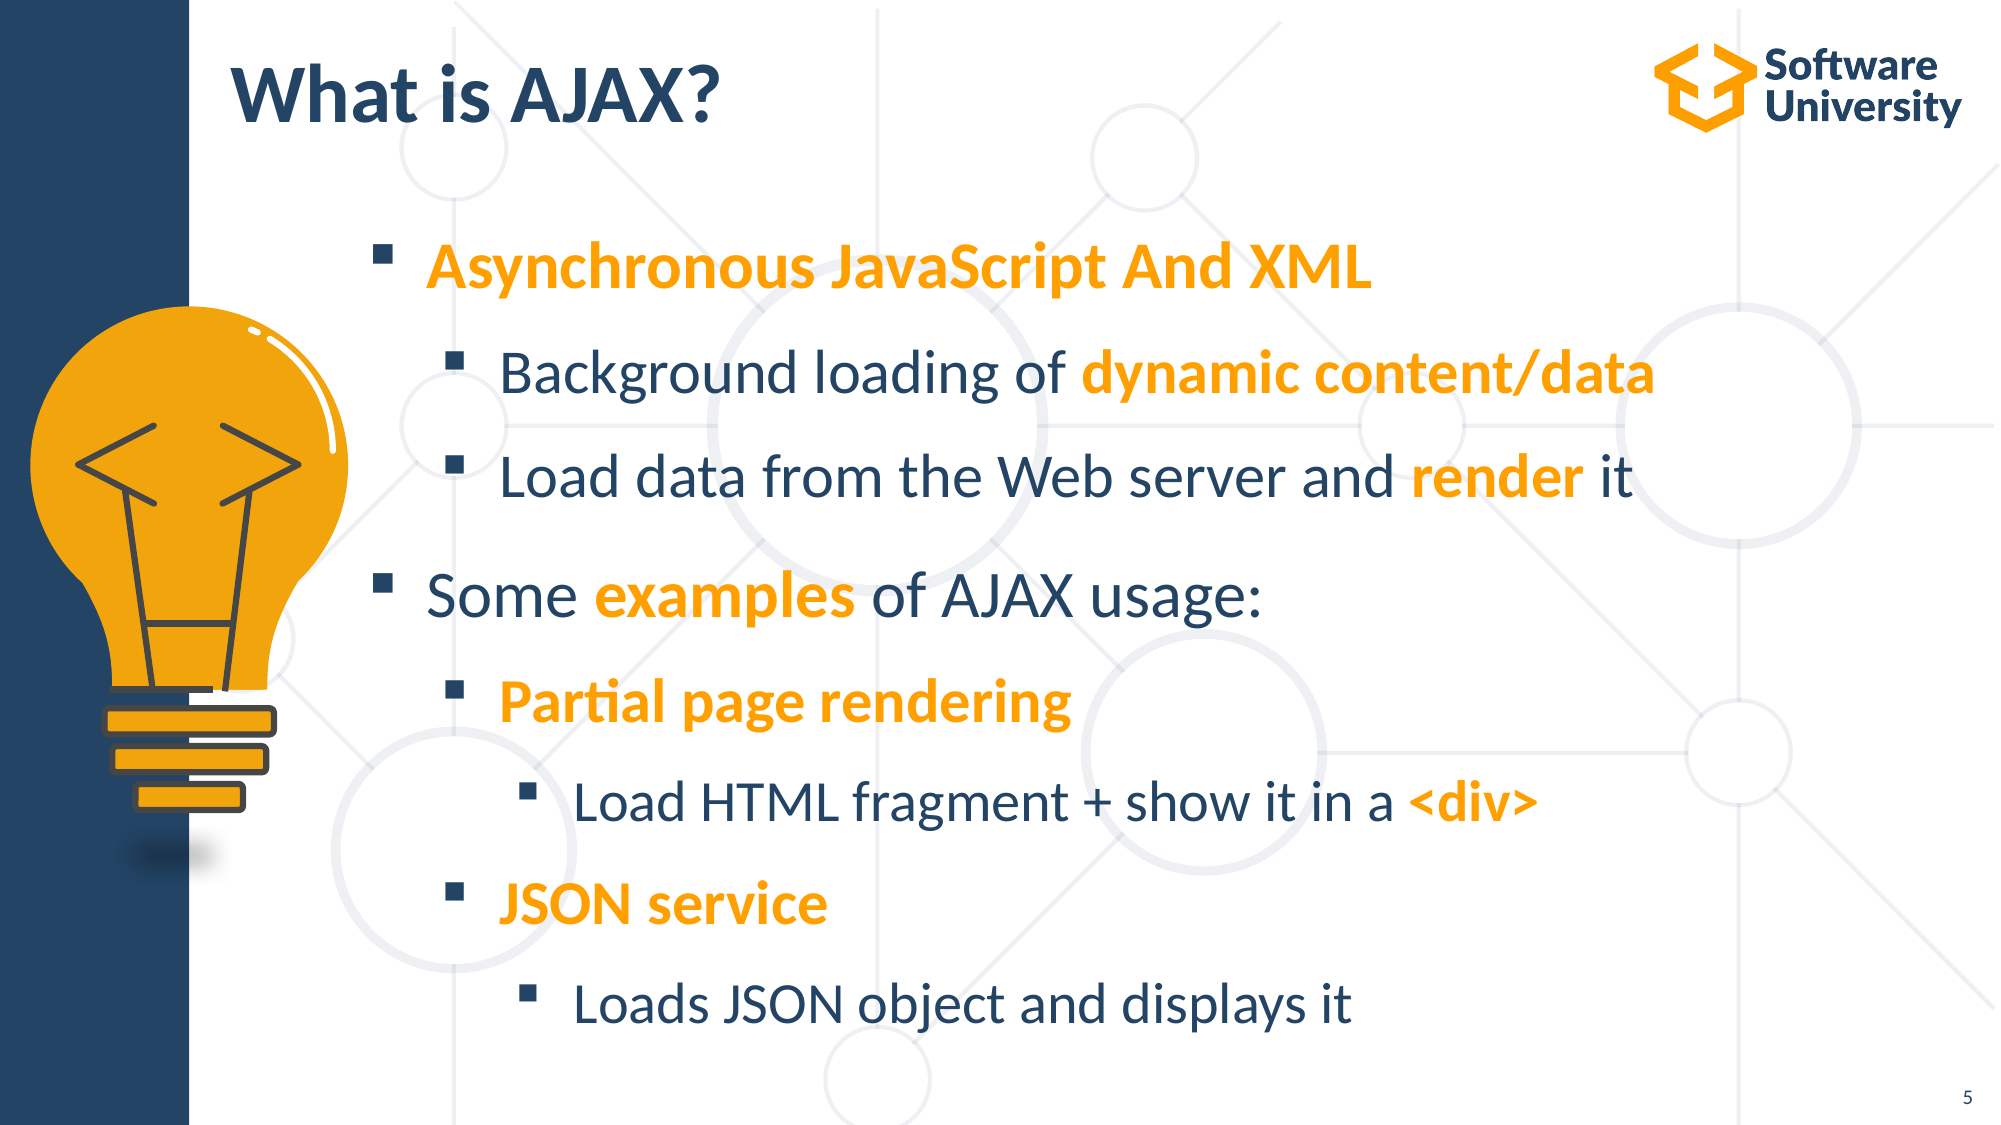

# What is AJAX?
Asynchronous JavaScript And XML
Background loading of dynamic content/data
Load data from the Web server and render it
Some examples of AJAX usage:
Partial page rendering
Load HTML fragment + show it in a <div>
JSON service
Loads JSON object and displays it
5